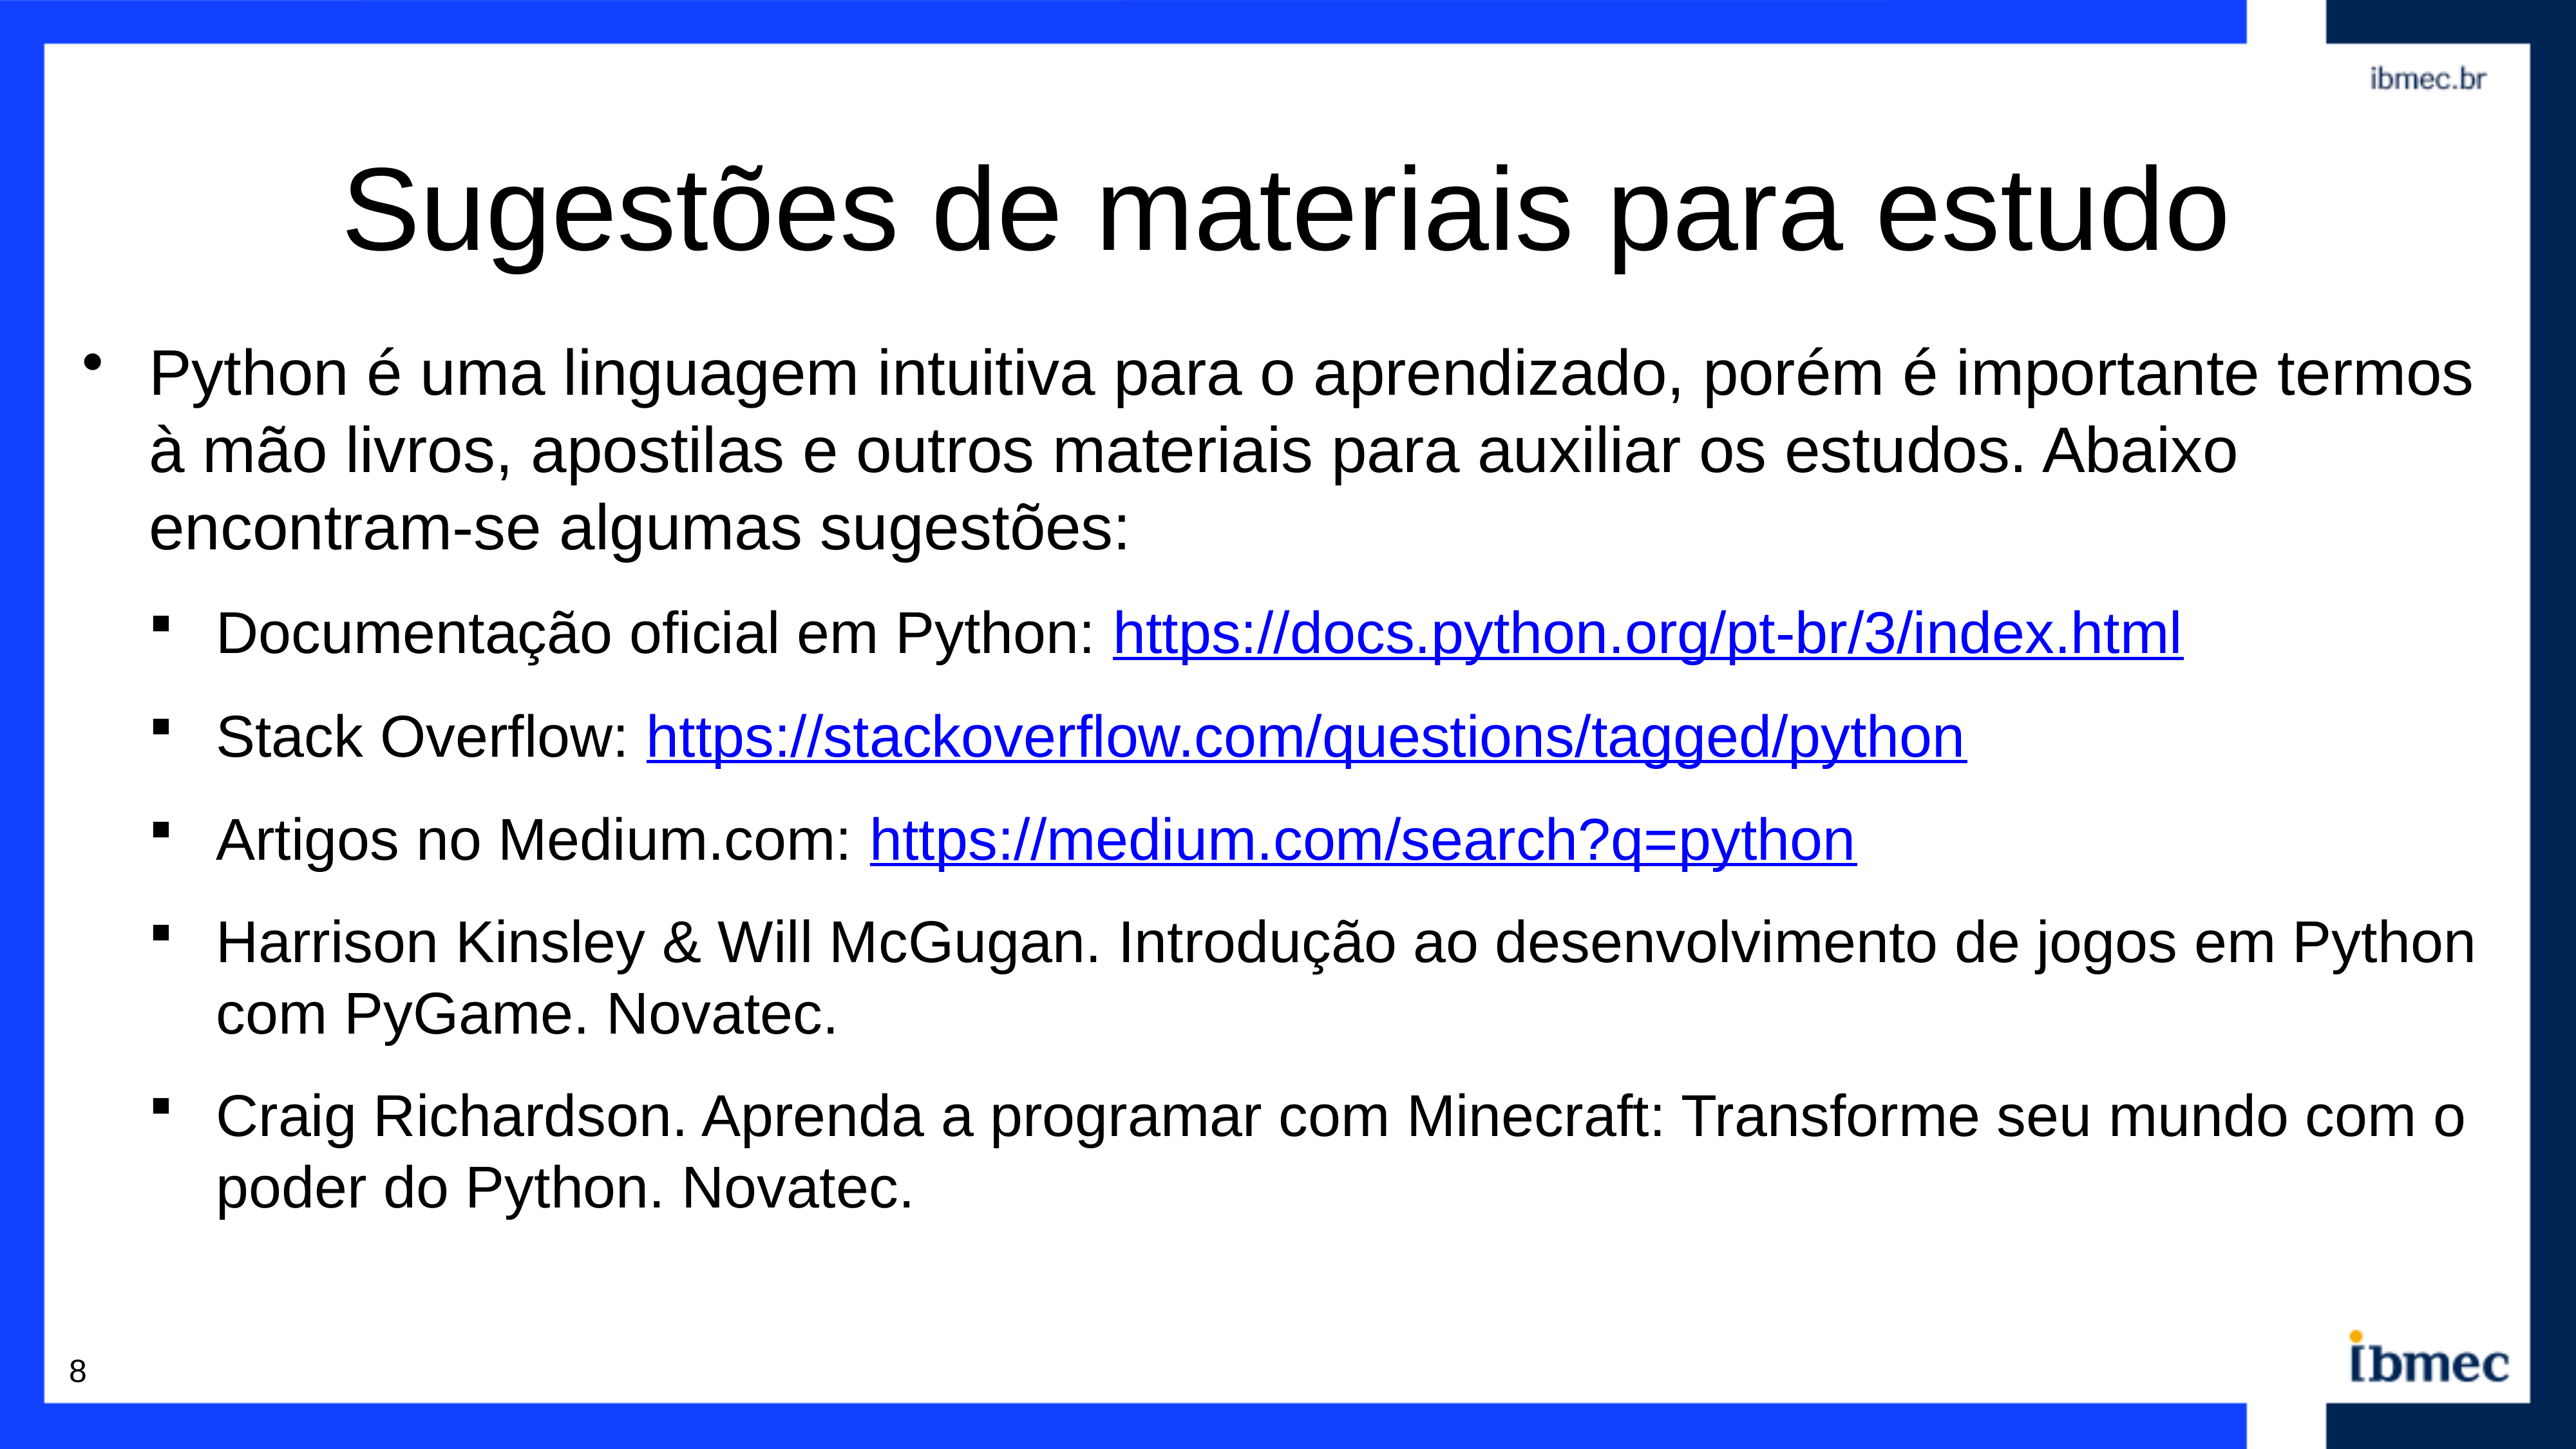

# Sugestões de materiais para estudo
Python é uma linguagem intuitiva para o aprendizado, porém é importante termos à mão livros, apostilas e outros materiais para auxiliar os estudos. Abaixo encontram-se algumas sugestões:
Documentação oficial em Python: https://docs.python.org/pt-br/3/index.html
Stack Overflow: https://stackoverflow.com/questions/tagged/python
Artigos no Medium.com: https://medium.com/search?q=python
Harrison Kinsley & Will McGugan. Introdução ao desenvolvimento de jogos em Python com PyGame. Novatec.
Craig Richardson. Aprenda a programar com Minecraft: Transforme seu mundo com o poder do Python. Novatec.
8